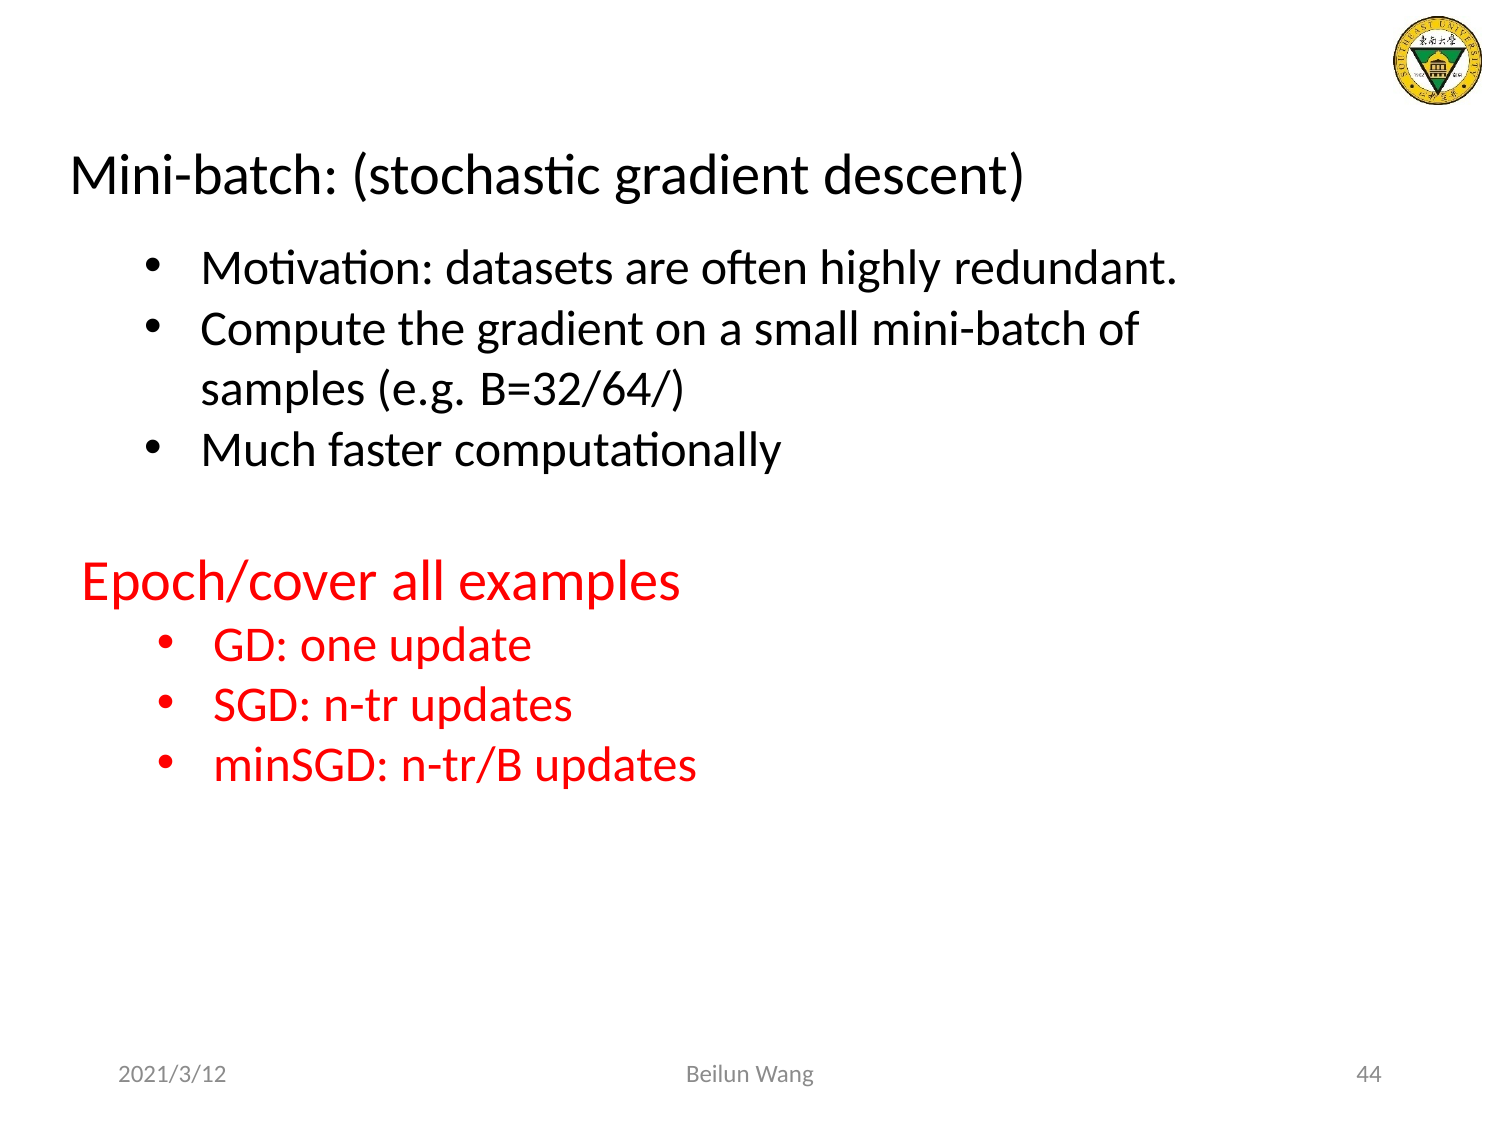

Mini-batch: (stochastic gradient descent)

Motivation: datasets are often highly redundant.
Compute the gradient on a small mini-batch of samples (e.g. B=32/64/)
Much faster computationally
Epoch/cover all examples
GD: one update
SGD: n-tr updates
minSGD: n-tr/B updates
2021/3/12
Beilun Wang
44